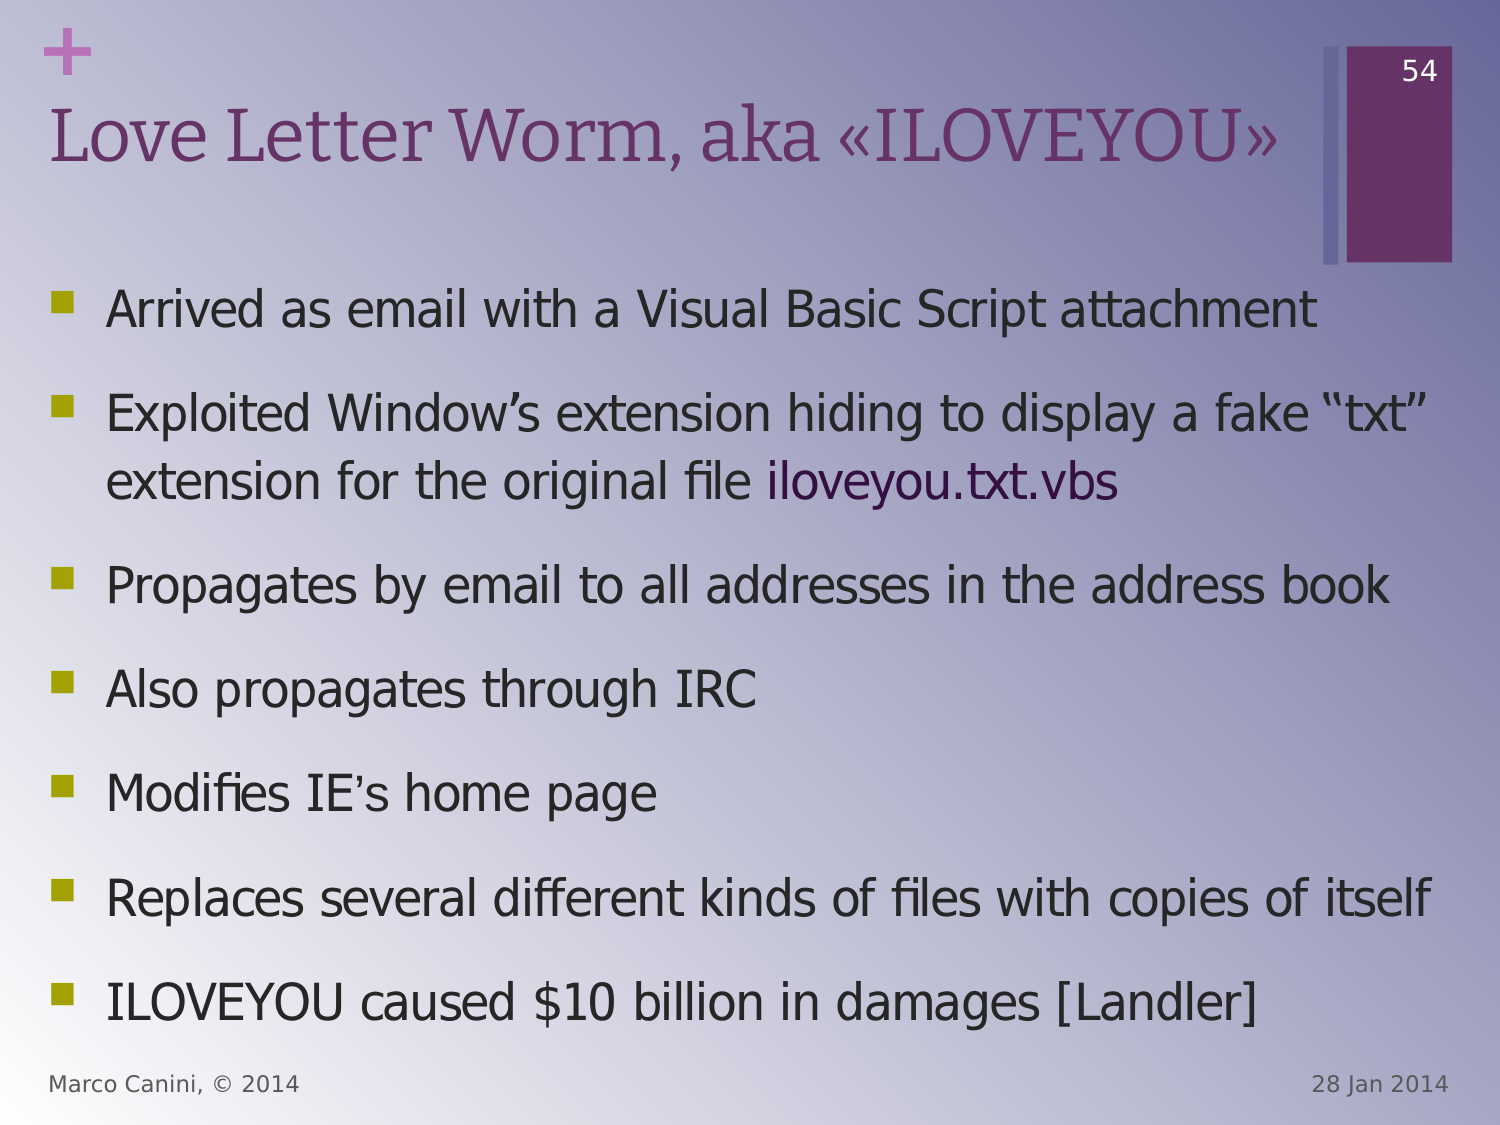

54
# Love Letter Worm, aka «ILOVEYOU»
Arrived as email with a Visual Basic Script attachment
Exploited Window’s extension hiding to display a fake “txt” extension for the original file iloveyou.txt.vbs
Propagates by email to all addresses in the address book
Also propagates through IRC
Modifies IE’s home page
Replaces several different kinds of files with copies of itself
ILOVEYOU caused $10 billion in damages [Landler]

Marco Canini, © 2014
28 Jan 2014